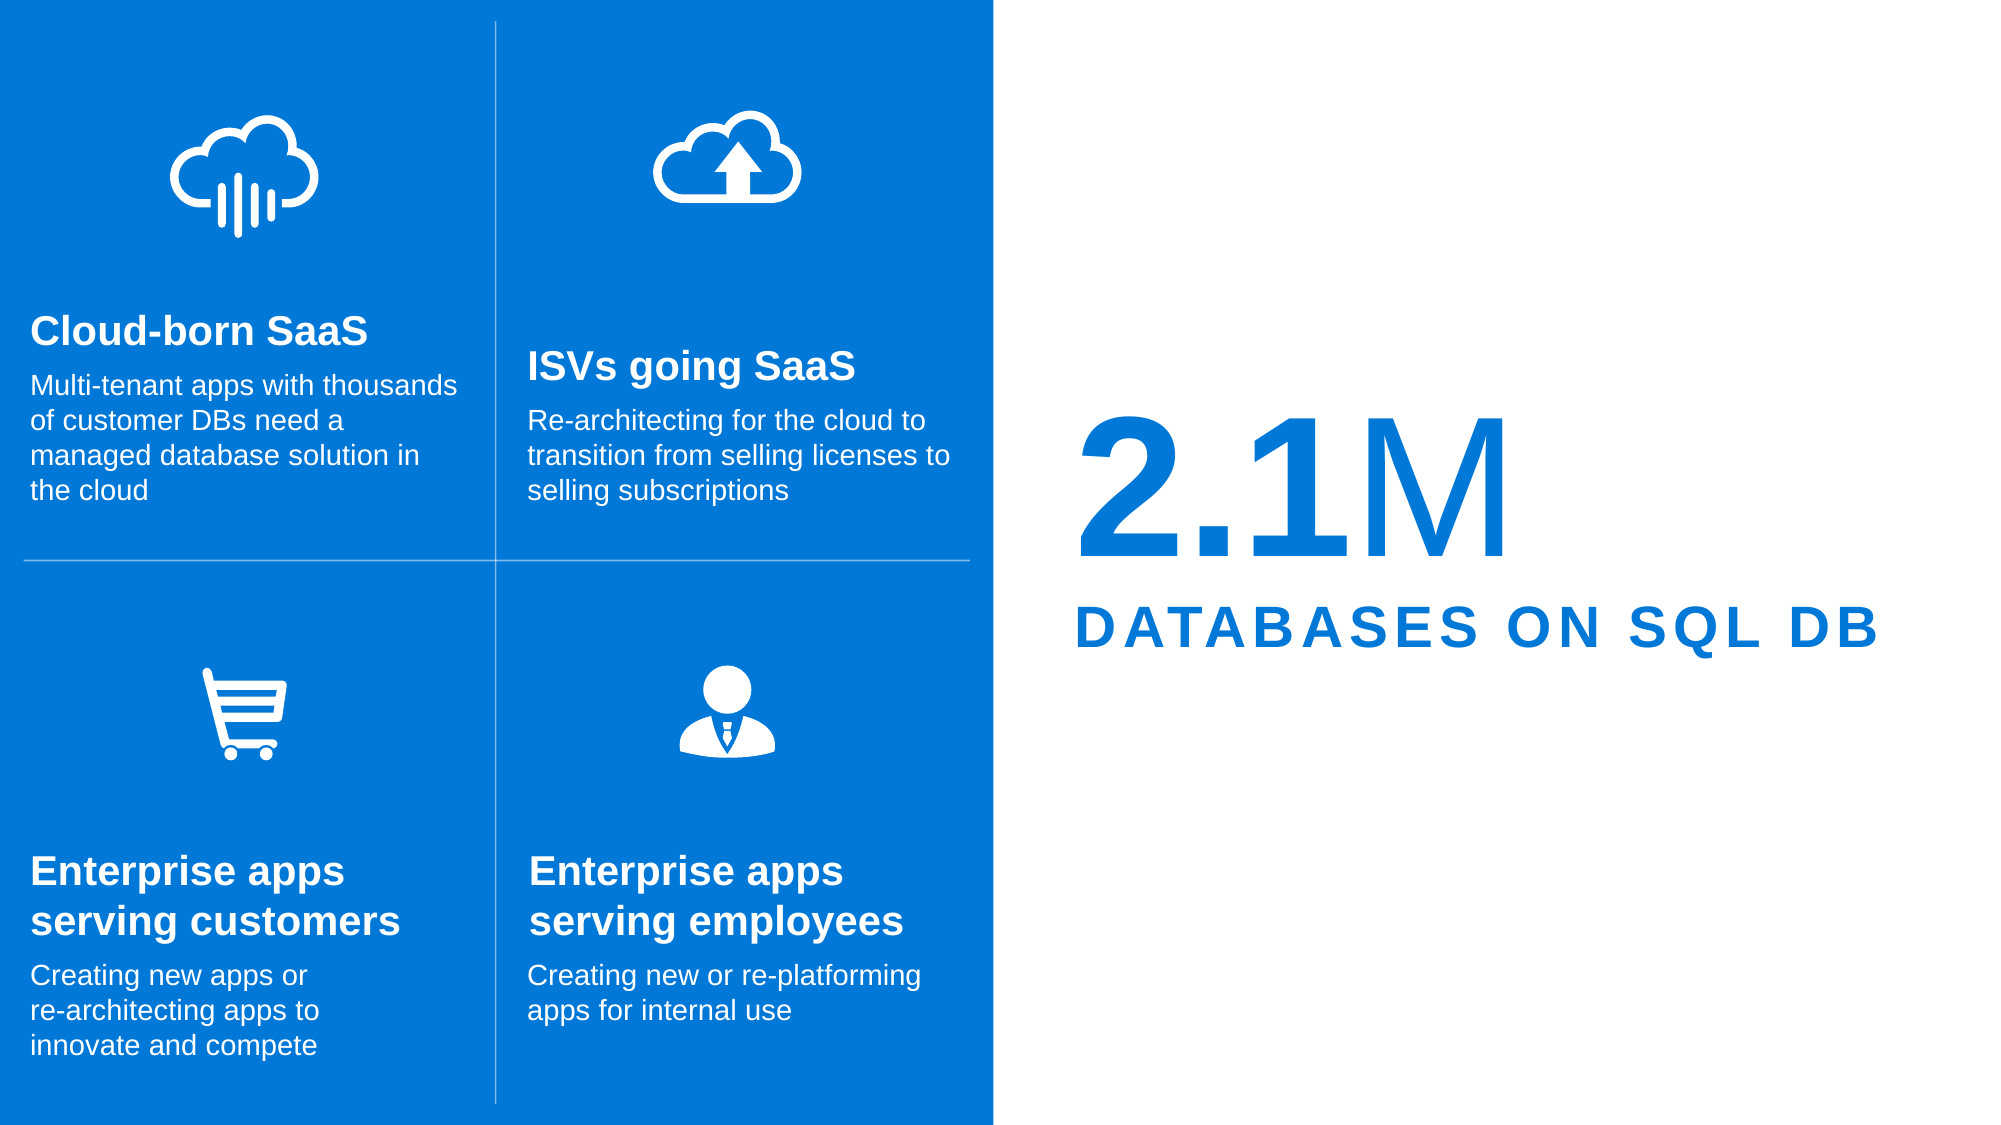

Cloud-born SaaS
Multi-tenant apps with thousands of customer DBs need a managed database solution in the cloud
ISVs going SaaS
Re-architecting for the cloud to transition from selling licenses to selling subscriptions
# 2.1M databases on SQL DB

Enterprise apps
serving customers
Creating new apps or
re-architecting apps to
innovate and compete
Enterprise apps
serving employees
Creating new or re-platforming
apps for internal use